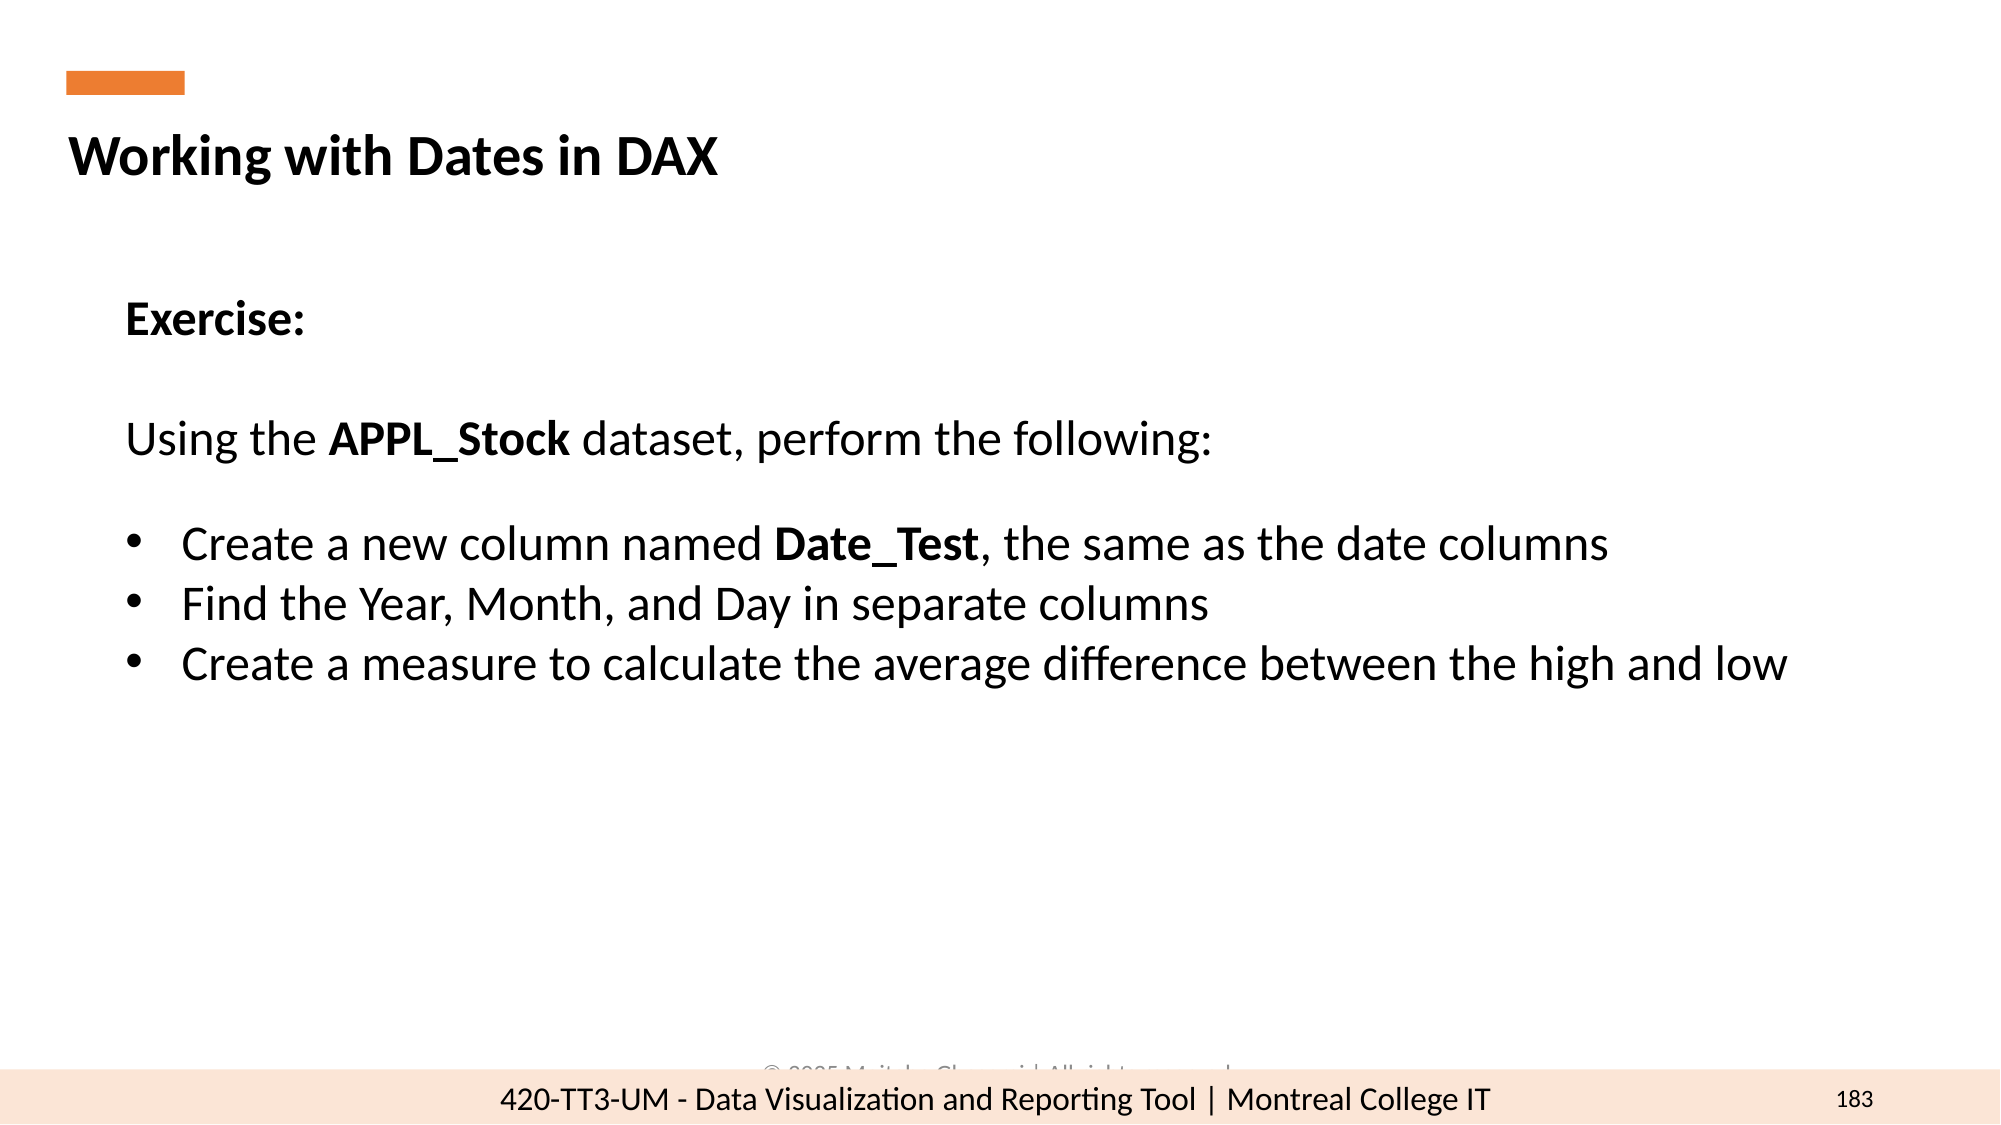

Working with Dates in DAX
Exercise:

Using the APPL_Stock dataset, perform the following:

Create a new column named Date_Test, the same as the date columns
Find the Year, Month, and Day in separate columns
Create a measure to calculate the average difference between the high and low

© 2025 Mojtaba Ghasemi | All rights reserved.
183
420-TT3-UM - Data Visualization and Reporting Tool | Montreal College IT